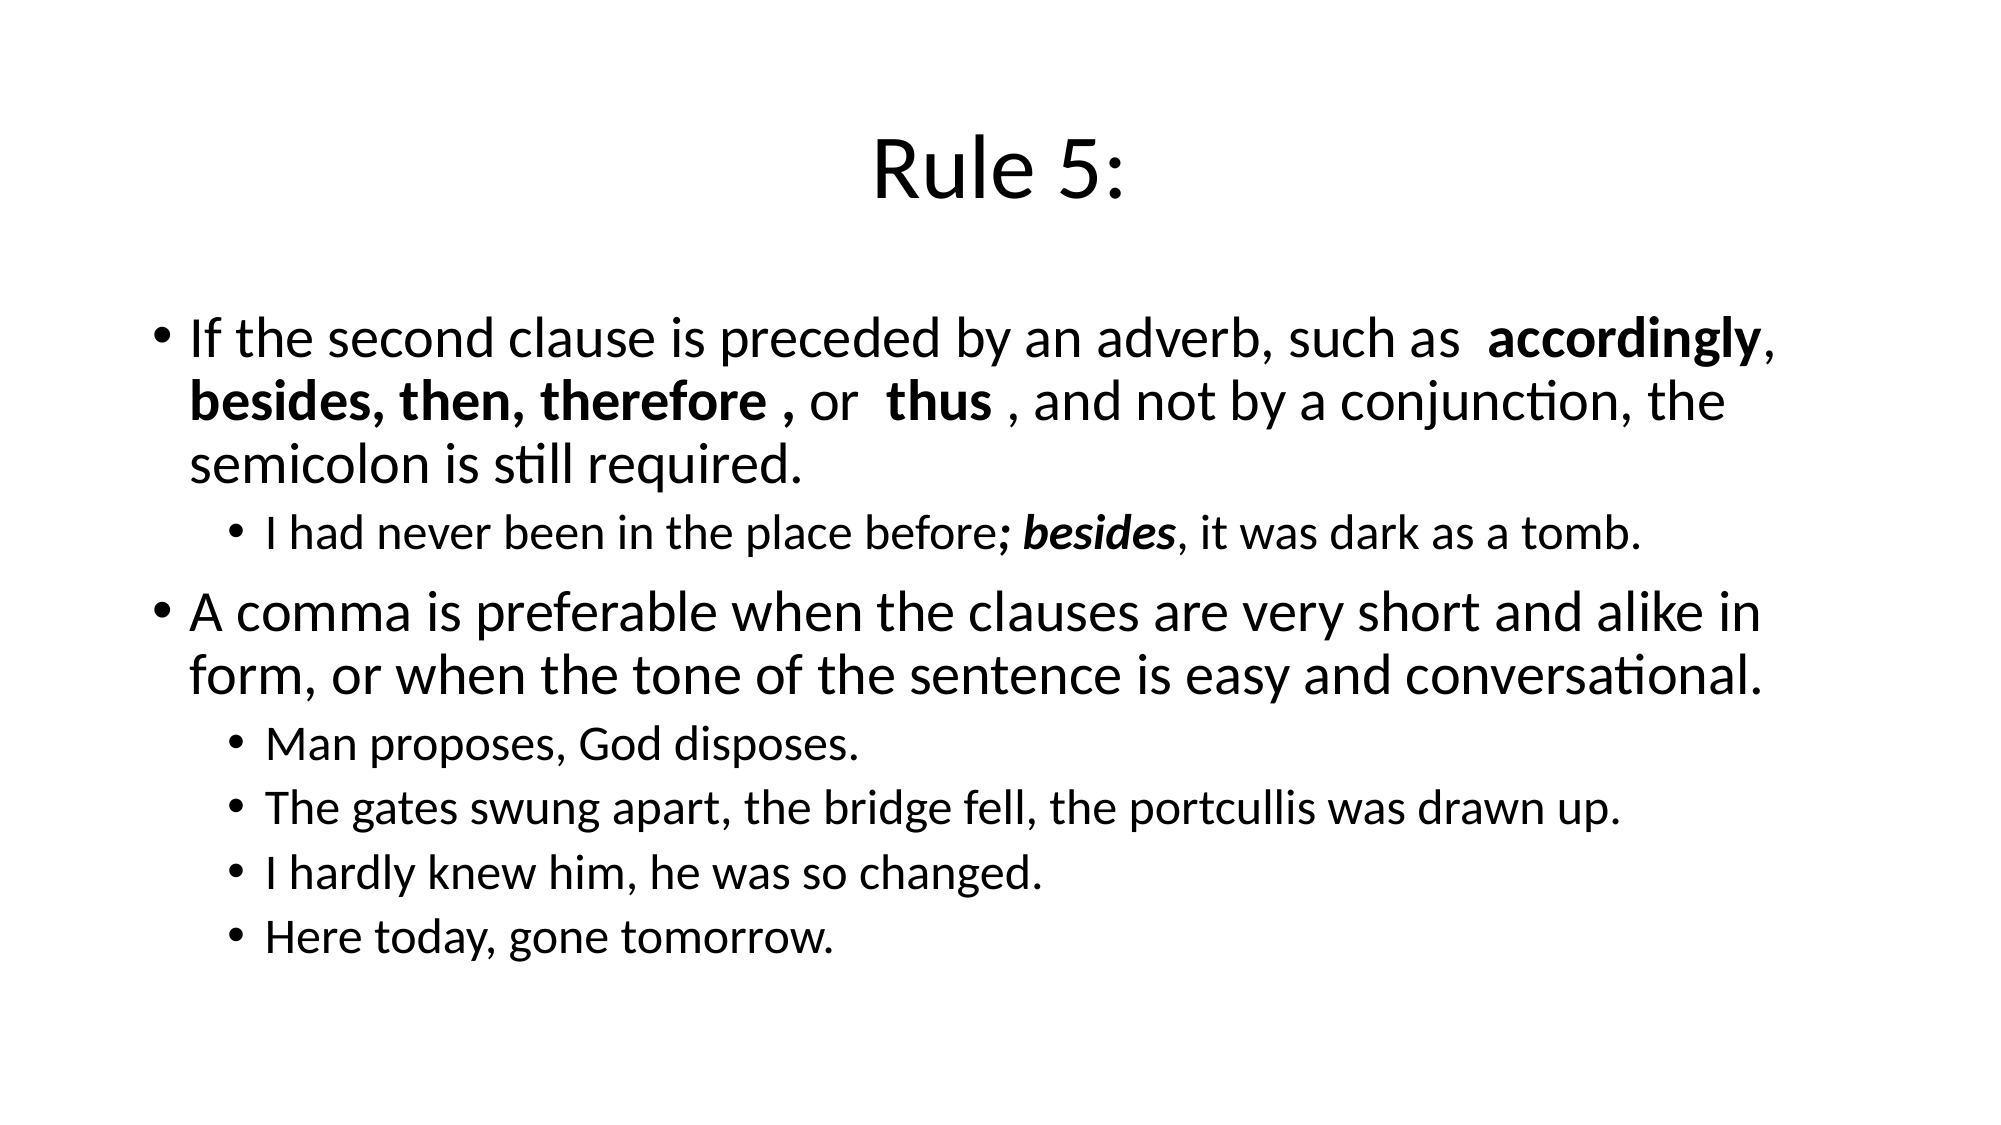

# Rule 5:
If the second clause is preceded by an adverb, such as  accordingly, besides, then, therefore , or  thus , and not by a conjunction, the semicolon is still required.
I had never been in the place before; besides, it was dark as a tomb.
A comma is preferable when the clauses are very short and alike in form, or when the tone of the sentence is easy and conversational.
Man proposes, God disposes.
The gates swung apart, the bridge fell, the portcullis was drawn up.
I hardly knew him, he was so changed.
Here today, gone tomorrow.